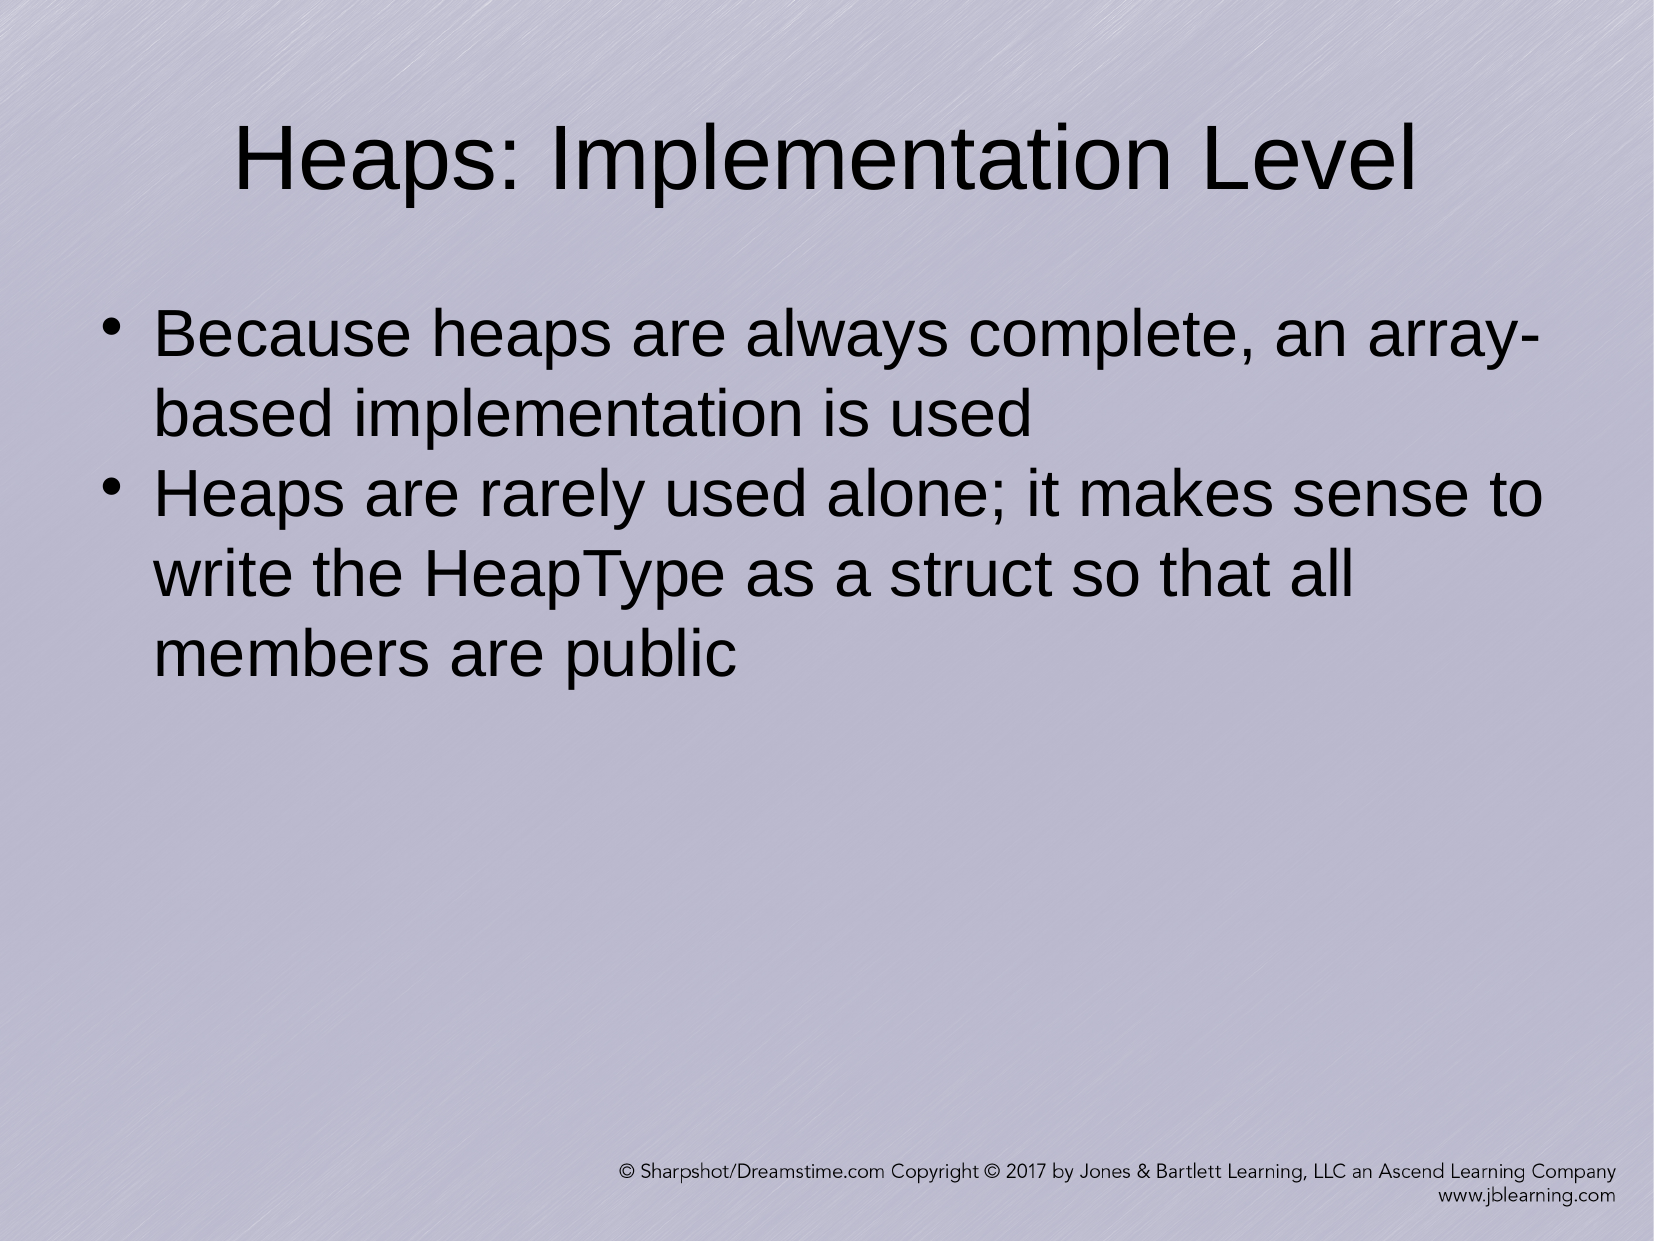

Heaps: Implementation Level
Because heaps are always complete, an array-based implementation is used
Heaps are rarely used alone; it makes sense to write the HeapType as a struct so that all members are public